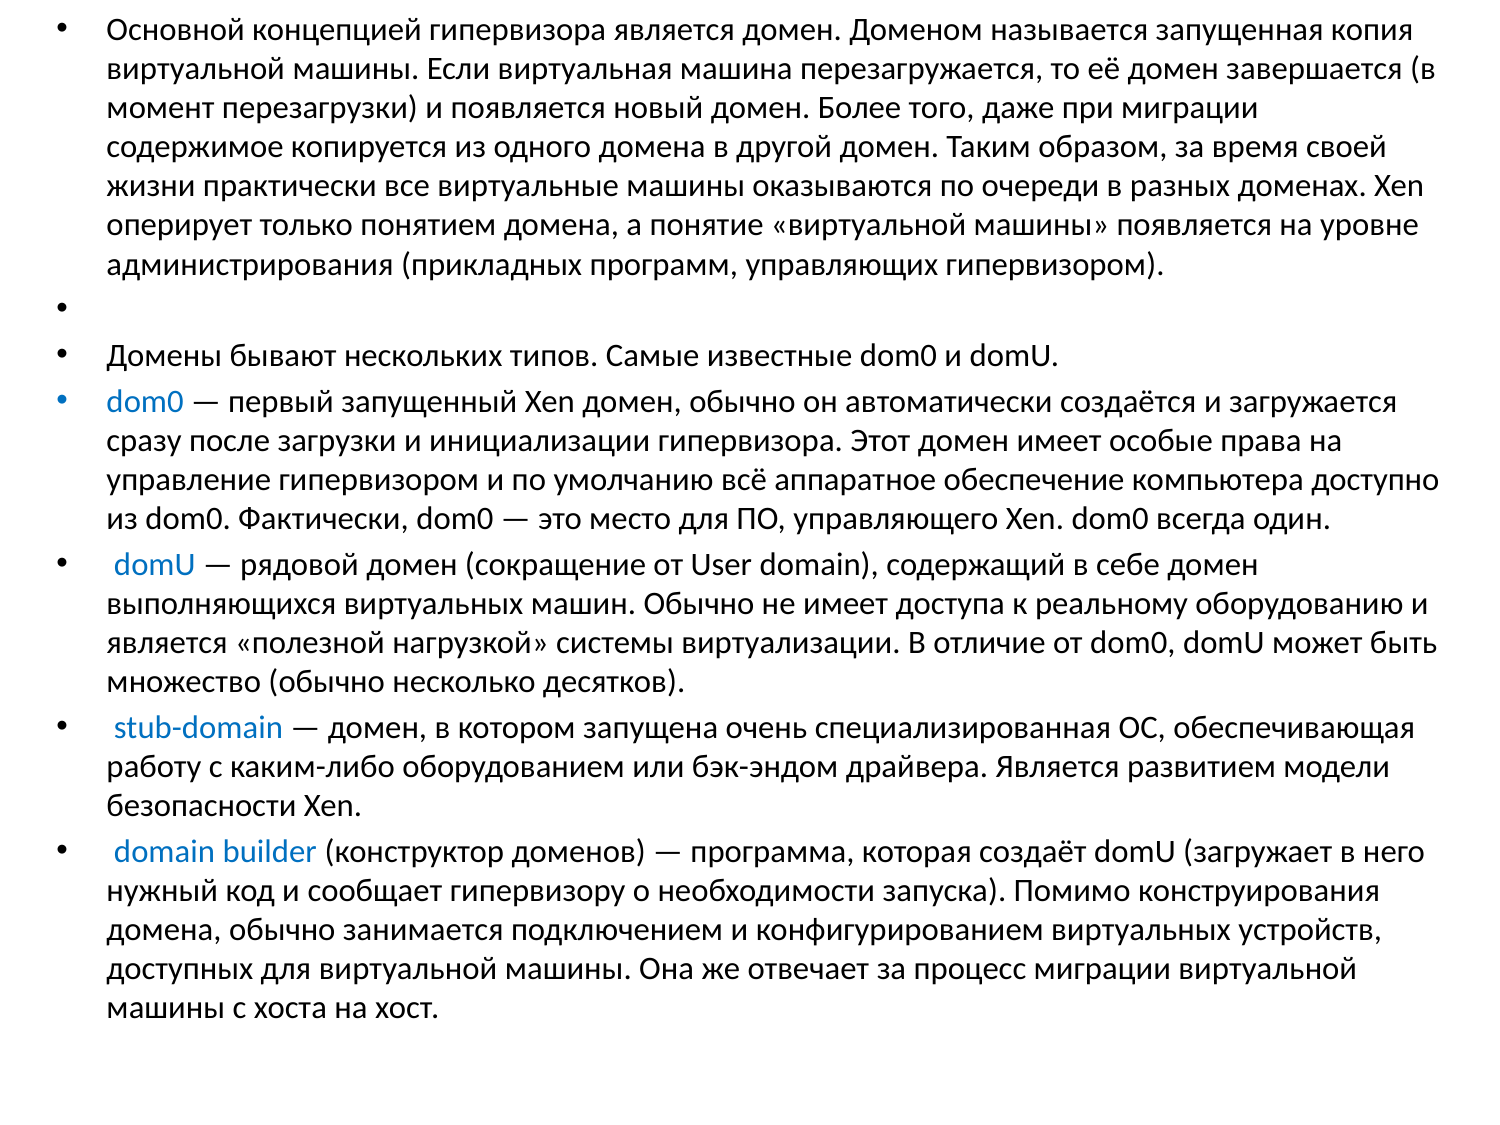

Основной концепцией гипервизора является домен. Доменом называется запущенная копия виртуальной машины. Если виртуальная машина перезагружается, то её домен завершается (в момент перезагрузки) и появляется новый домен. Более того, даже при миграции содержимое копируется из одного домена в другой домен. Таким образом, за время своей жизни практически все виртуальные машины оказываются по очереди в разных доменах. Xen оперирует только понятием домена, а понятие «виртуальной машины» появляется на уровне администрирования (прикладных программ, управляющих гипервизором).

Домены бывают нескольких типов. Самые известные dom0 и domU.
dom0 — первый запущенный Xen домен, обычно он автоматически создаётся и загружается сразу после загрузки и инициализации гипервизора. Этот домен имеет особые права на управление гипервизором и по умолчанию всё аппаратное обеспечение компьютера доступно из dom0. Фактически, dom0 — это место для ПО, управляющего Xen. dom0 всегда один.
 domU — рядовой домен (сокращение от User domain), содержащий в себе домен выполняющихся виртуальных машин. Обычно не имеет доступа к реальному оборудованию и является «полезной нагрузкой» системы виртуализации. В отличие от dom0, domU может быть множество (обычно несколько десятков).
 stub-domain — домен, в котором запущена очень специализированная ОС, обеспечивающая работу с каким-либо оборудованием или бэк-эндом драйвера. Является развитием модели безопасности Xen.
 domain builder (конструктор доменов) — программа, которая создаёт domU (загружает в него нужный код и сообщает гипервизору о необходимости запуска). Помимо конструирования домена, обычно занимается подключением и конфигурированием виртуальных устройств, доступных для виртуальной машины. Она же отвечает за процесс миграции виртуальной машины с хоста на хост.